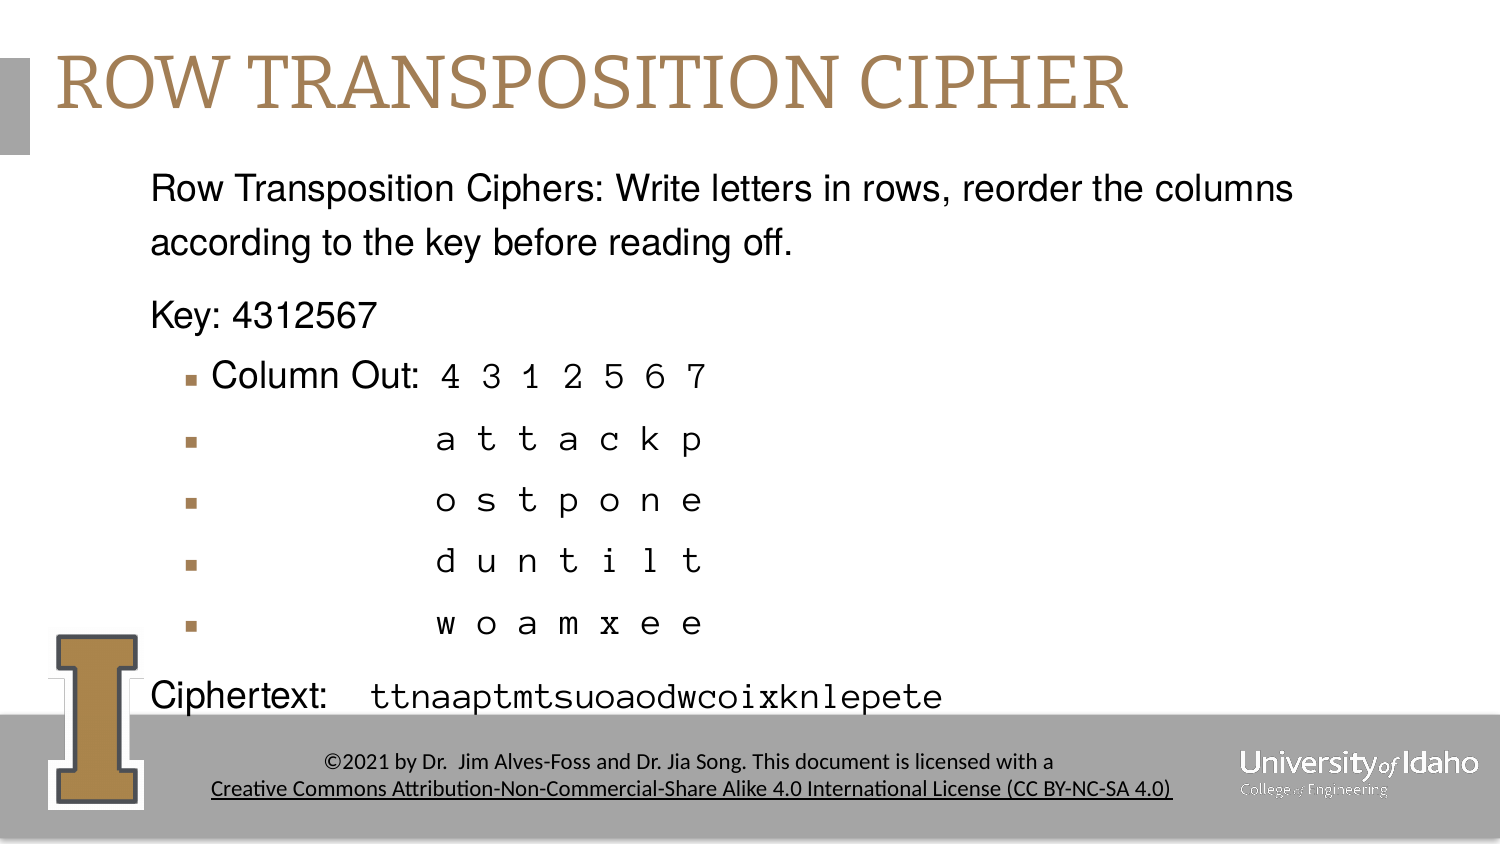

# ROW TRANSPOSITION CIPHER
Row Transposition Ciphers: Write letters in rows, reorder the columns according to the key before reading off.
Key: 4312567
Column Out:  4 3 1 2 5 6 7
           a t t a c k p
           o s t p o n e
           d u n t i l t
           w o a m x e e
Ciphertext:    ttnaaptmtsuoaodwcoixknlepete